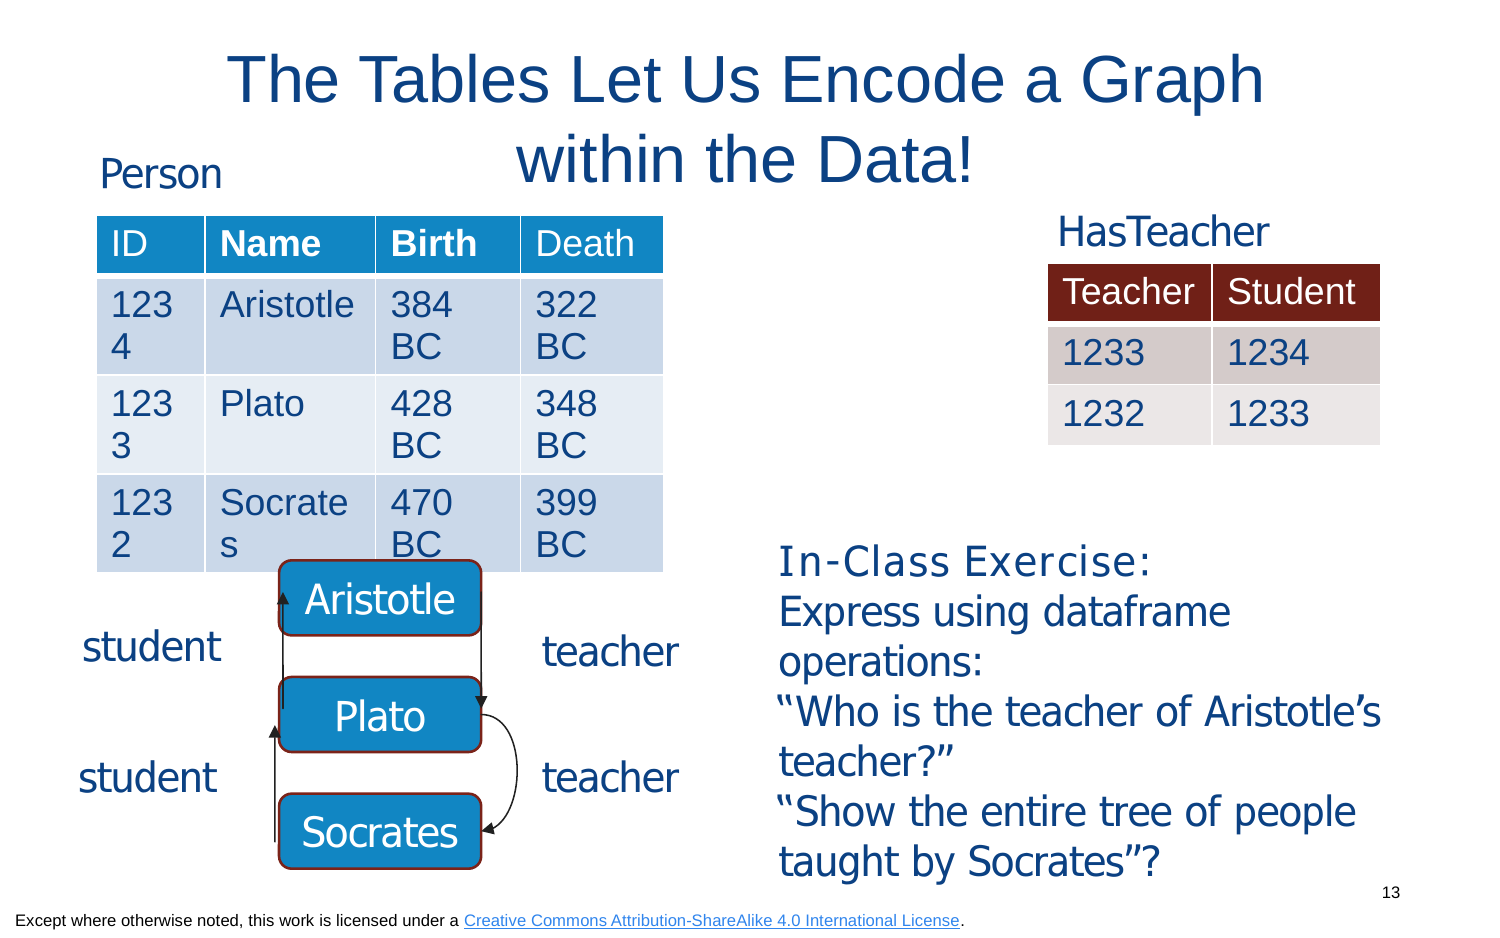

# The Tables Let Us Encode a Graph within the Data!
Person
HasTeacher
| ID | Name | Birth | Death |
| --- | --- | --- | --- |
| 1234 | Aristotle | 384 BC | 322 BC |
| 1233 | Plato | 428 BC | 348 BC |
| 1232 | Socrates | 470 BC | 399 BC |
| Teacher | Student |
| --- | --- |
| 1233 | 1234 |
| 1232 | 1233 |
In-Class Exercise:
Express using dataframe operations:
“Who is the teacher of Aristotle’s
teacher?”
“Show the entire tree of people
taught by Socrates”?
Aristotle
student
teacher
Plato
student
teacher
Socrates
13